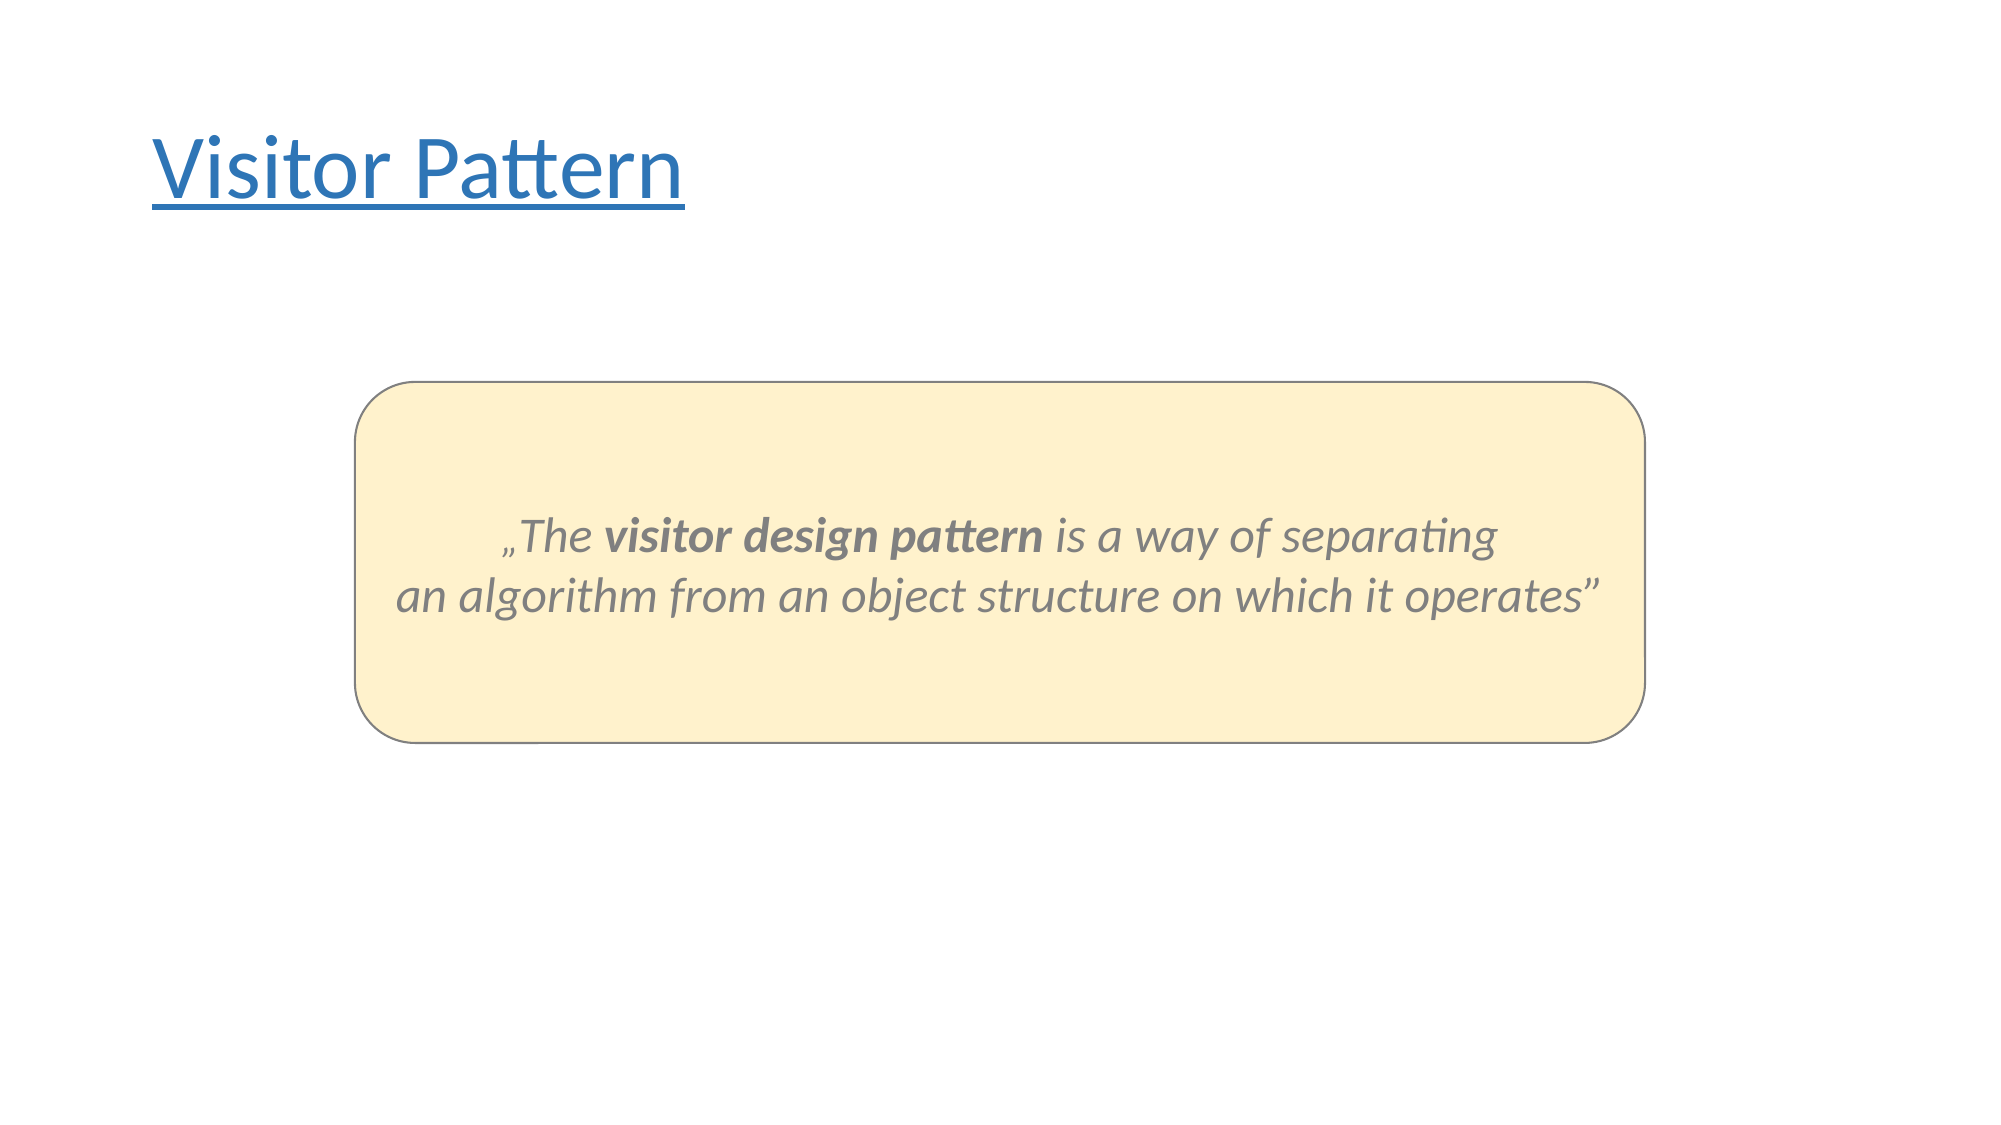

# Visitor Pattern
„The visitor design pattern is a way of separating an algorithm from an object structure on which it operates”